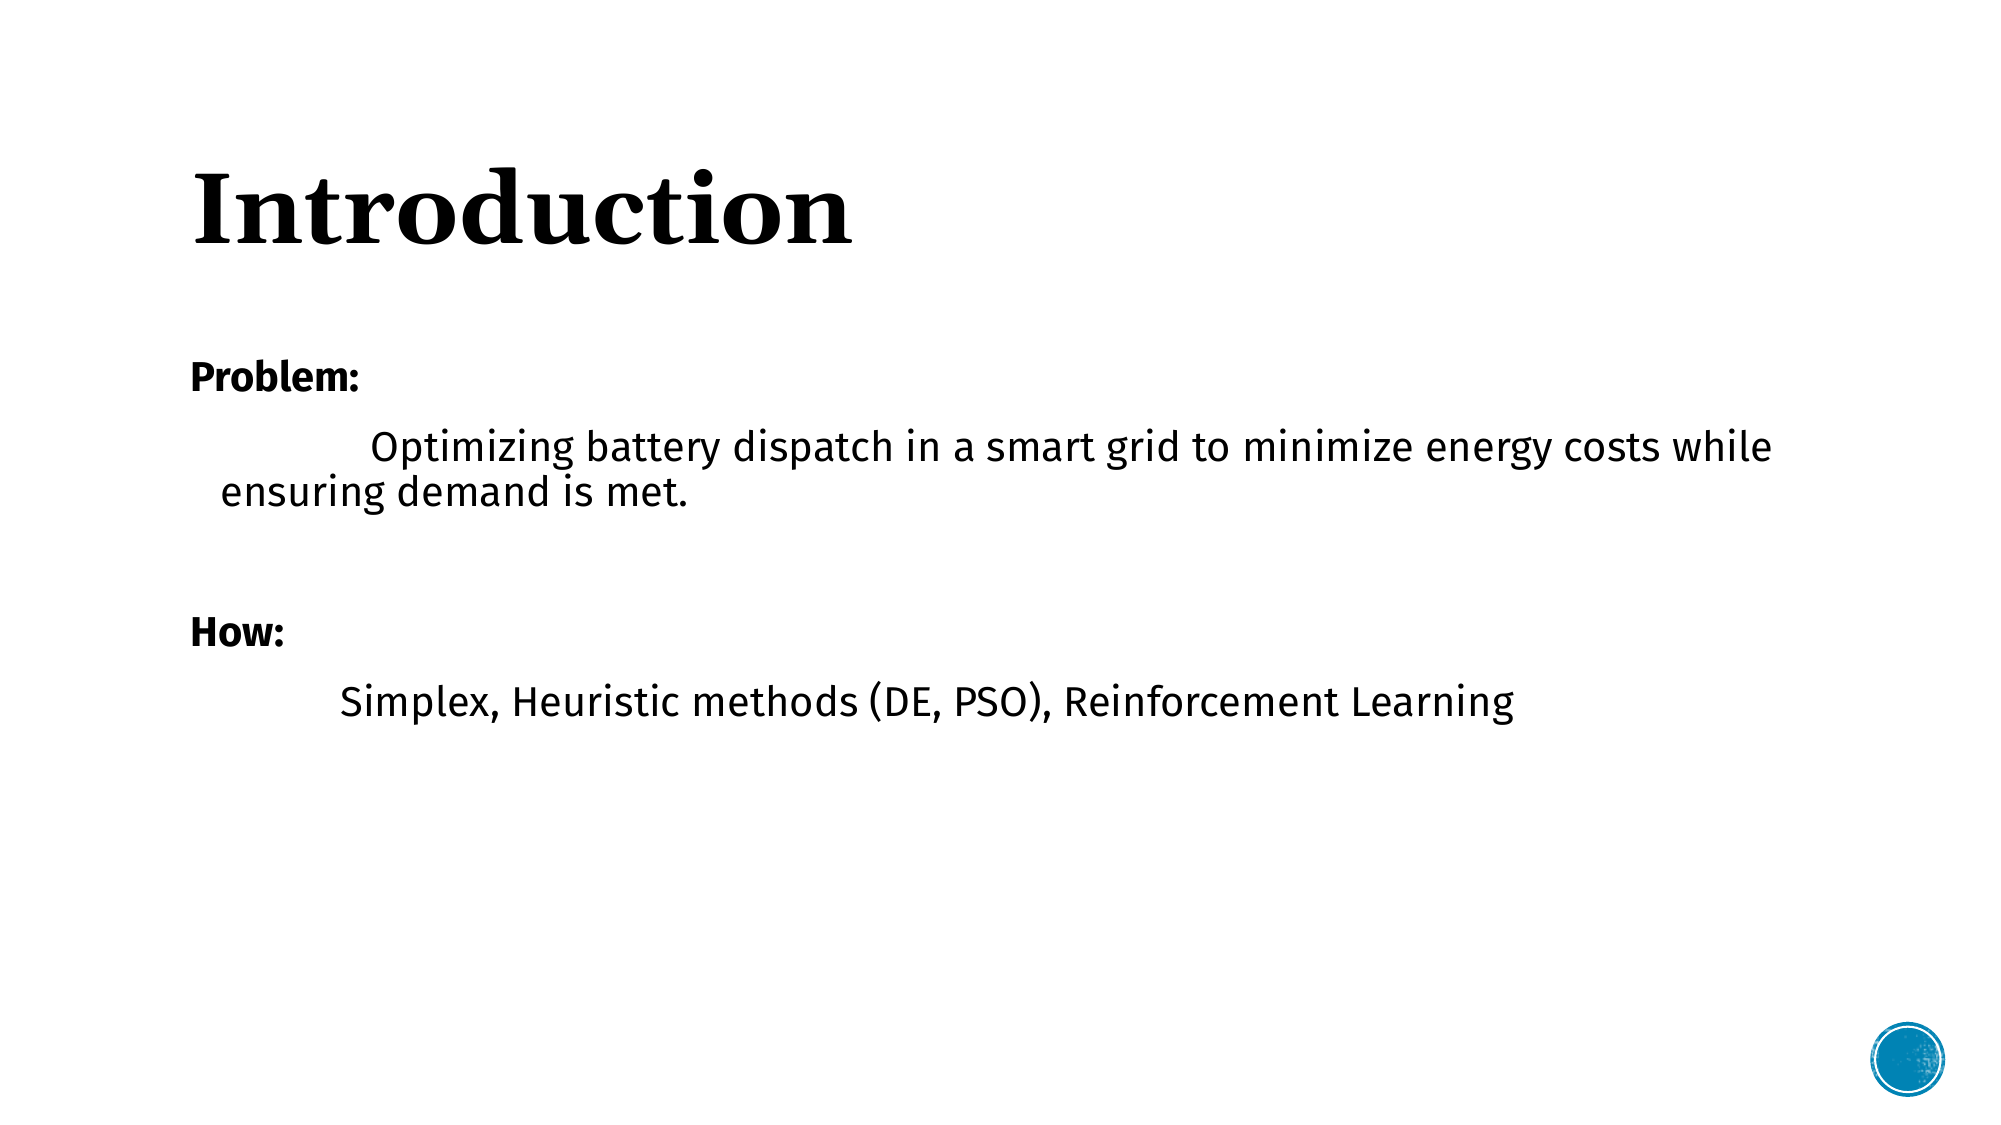

# Introduction
Problem:
		Optimizing battery dispatch in a smart grid to minimize energy costs while ensuring demand is met.

How:
	Simplex, Heuristic methods (DE, PSO), Reinforcement Learning